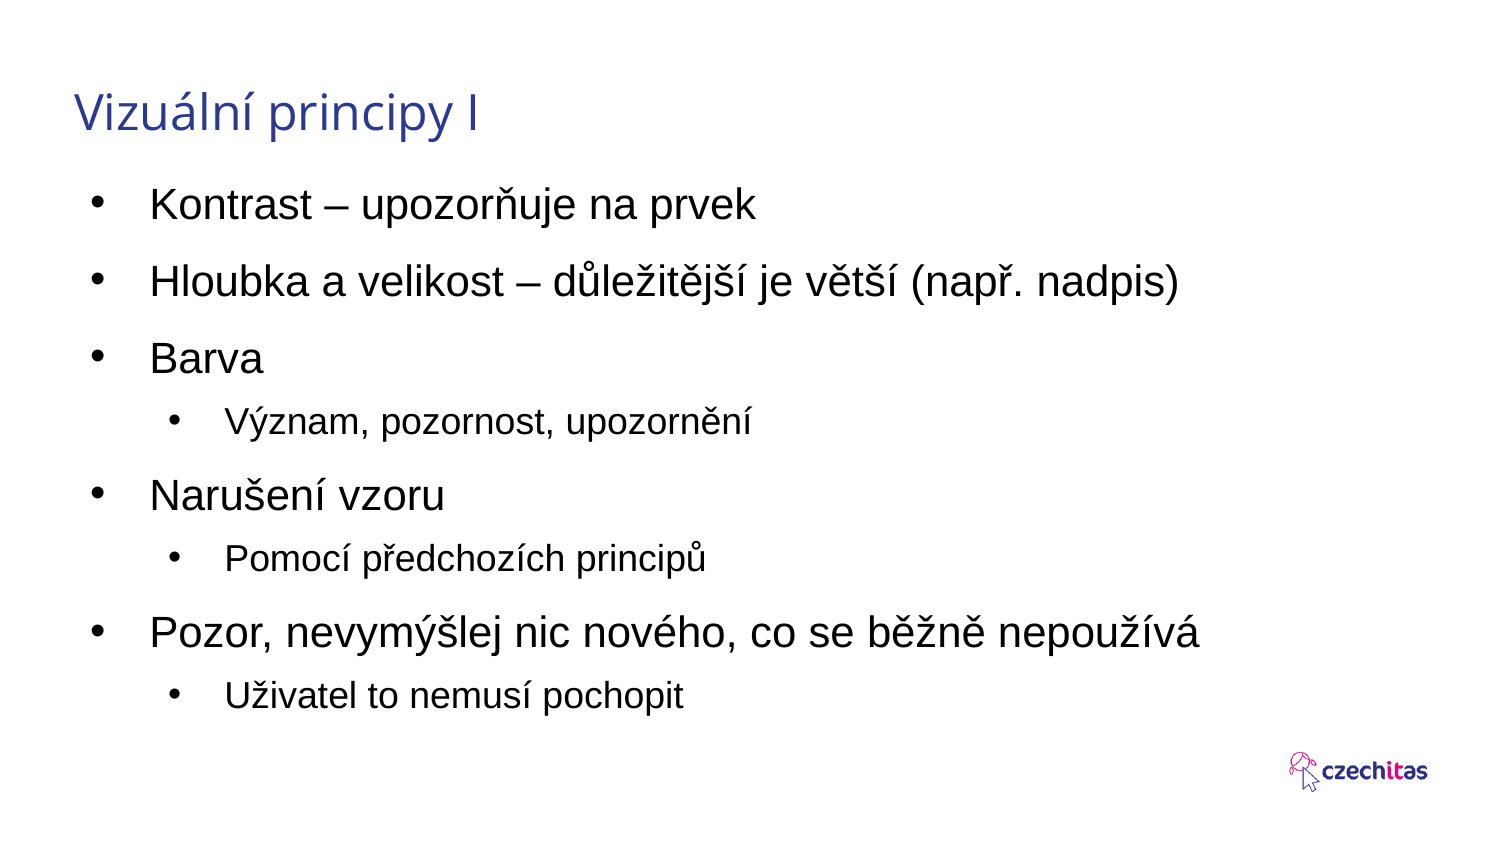

# Vizuální principy I
Kontrast – upozorňuje na prvek
Hloubka a velikost – důležitější je větší (např. nadpis)
Barva
Význam, pozornost, upozornění
Narušení vzoru
Pomocí předchozích principů
Pozor, nevymýšlej nic nového, co se běžně nepoužívá
Uživatel to nemusí pochopit